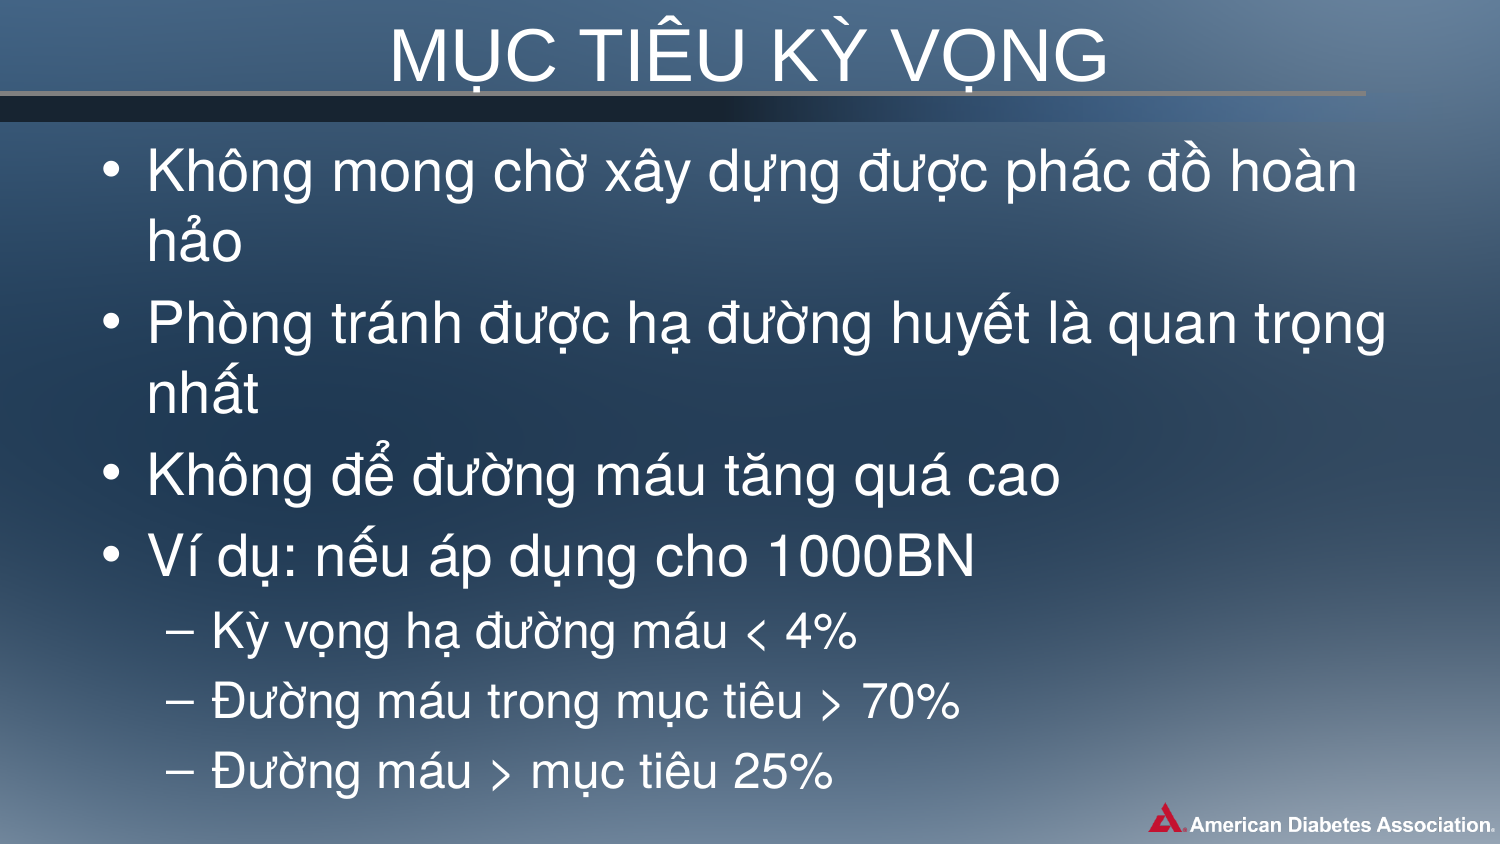

# MỤC TIÊU KỲ VỌNG
Không mong chờ xây dựng được phác đồ hoàn hảo
Phòng tránh được hạ đường huyết là quan trọng nhất
Không để đường máu tăng quá cao
Ví dụ: nếu áp dụng cho 1000BN
Kỳ vọng hạ đường máu < 4%
Đường máu trong mục tiêu > 70%
Đường máu > mục tiêu 25%